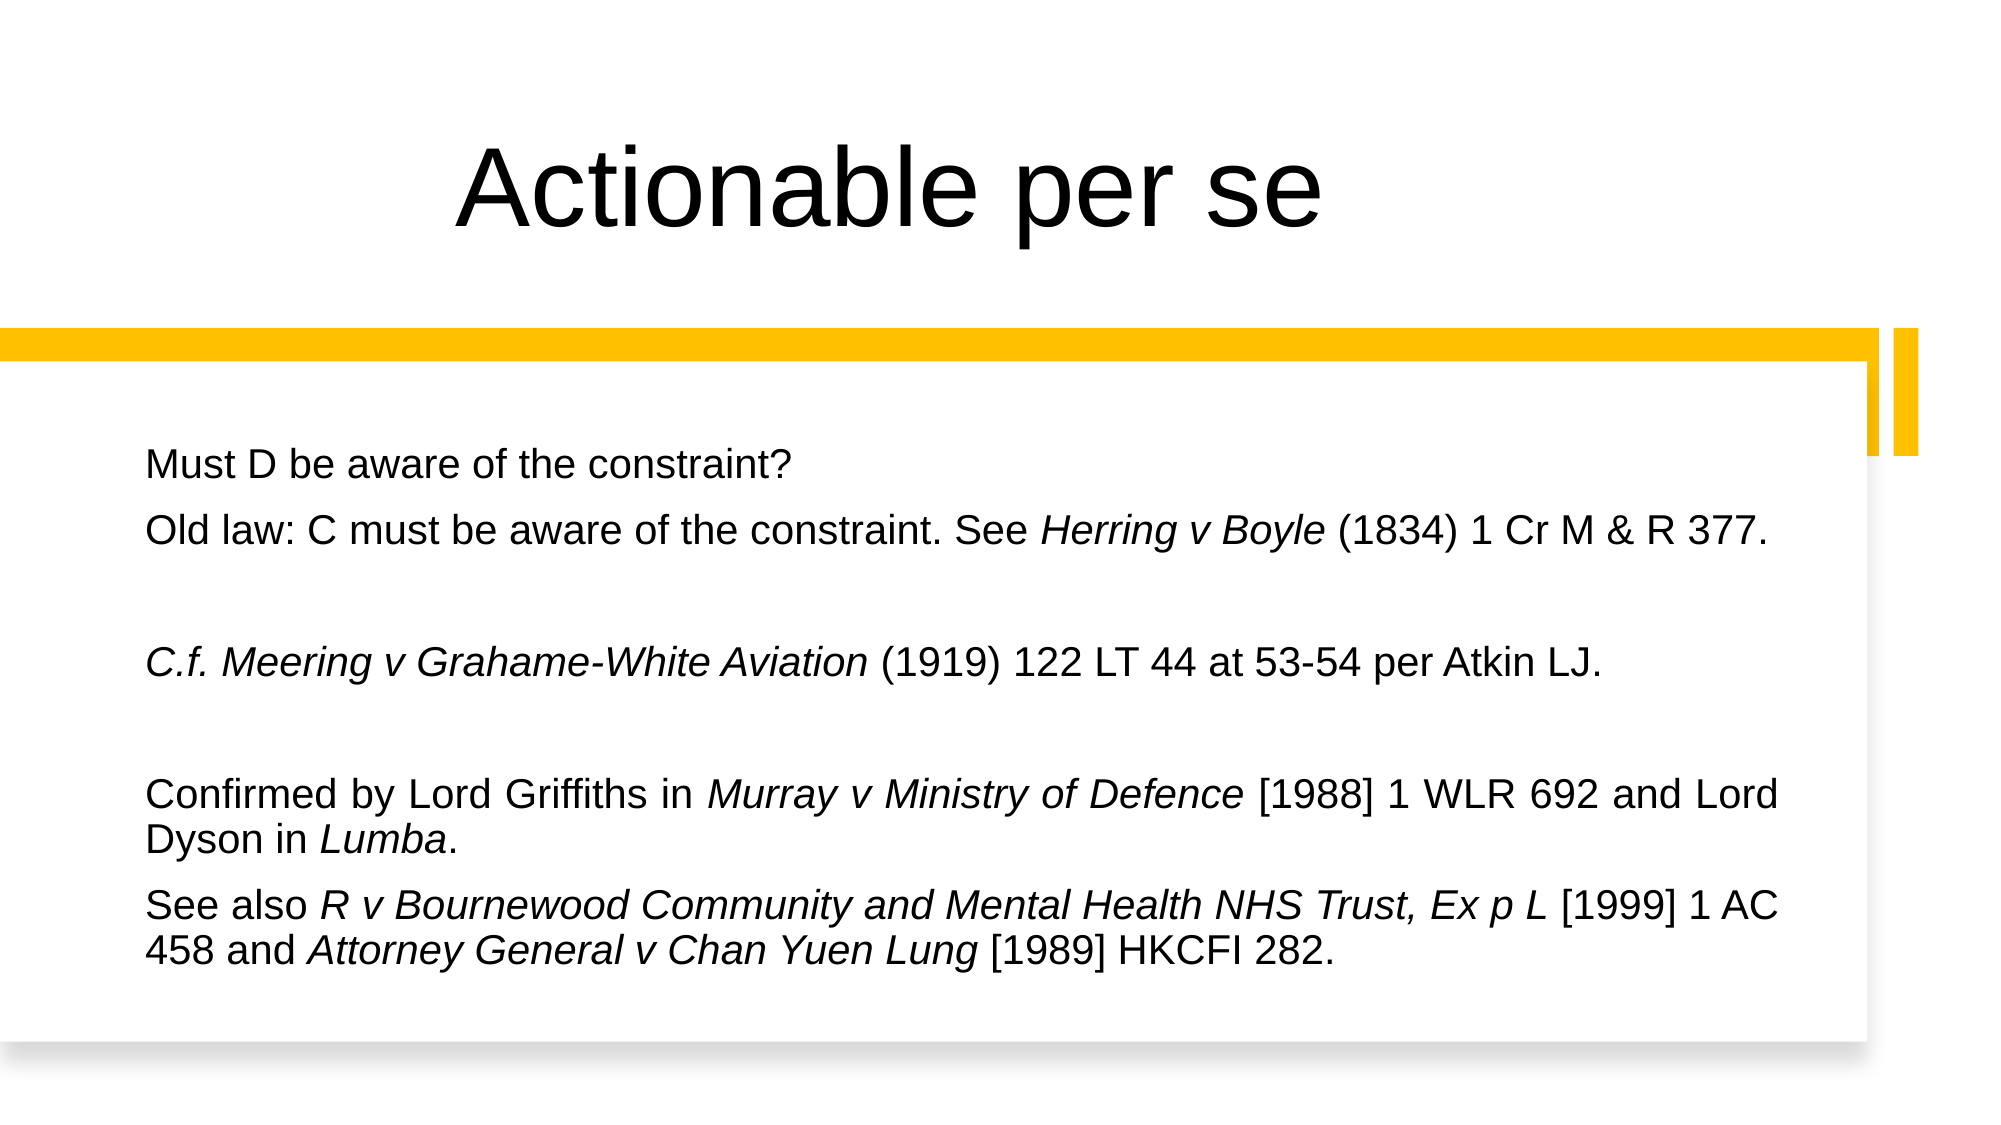

# Actionable per se

Must D be aware of the constraint?
Old law: C must be aware of the constraint. See Herring v Boyle (1834) 1 Cr M & R 377.

C.f. Meering v Grahame-White Aviation (1919) 122 LT 44 at 53-54 per Atkin LJ.

Confirmed by Lord Griffiths in Murray v Ministry of Defence [1988] 1 WLR 692 and Lord Dyson in Lumba.
See also R v Bournewood Community and Mental Health NHS Trust, Ex p L [1999] 1 AC 458 and Attorney General v Chan Yuen Lung [1989] HKCFI 282.